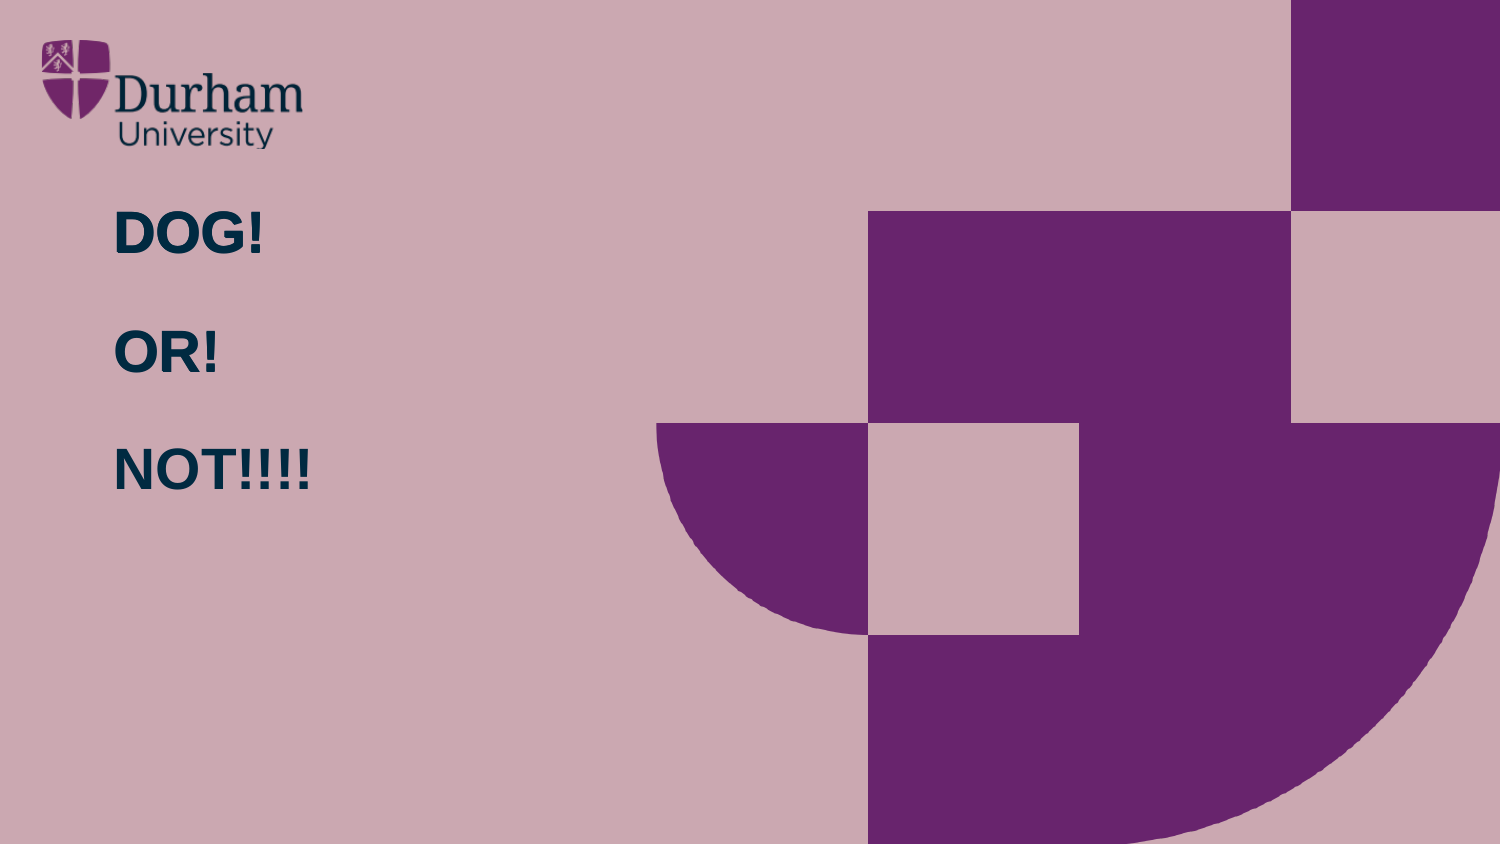

# DOG! OR! NOT!!!!
DOG!
DOG!
OR!